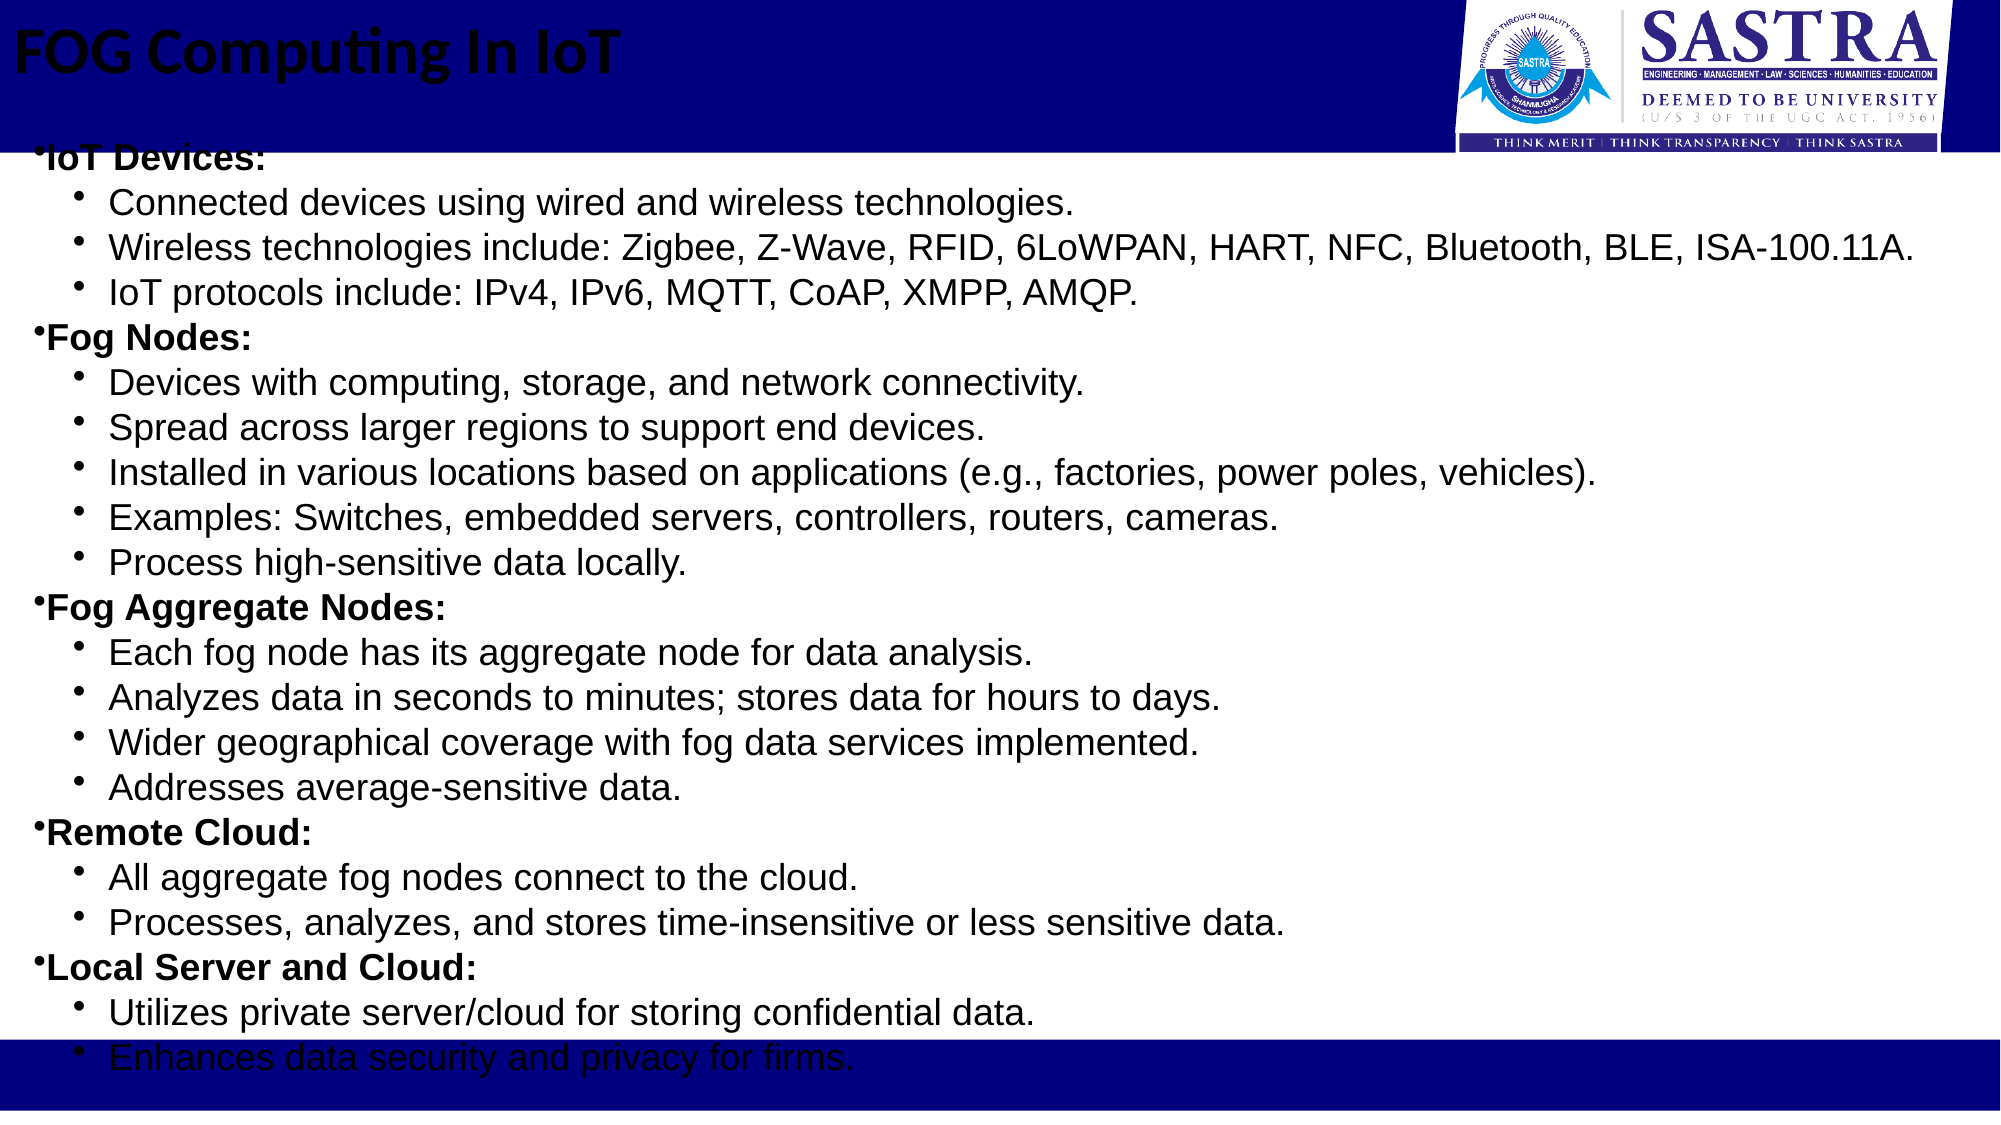

FOG Computing In IoT
IoT Devices:
Connected devices using wired and wireless technologies.
Wireless technologies include: Zigbee, Z-Wave, RFID, 6LoWPAN, HART, NFC, Bluetooth, BLE, ISA-100.11A.
IoT protocols include: IPv4, IPv6, MQTT, CoAP, XMPP, AMQP.
Fog Nodes:
Devices with computing, storage, and network connectivity.
Spread across larger regions to support end devices.
Installed in various locations based on applications (e.g., factories, power poles, vehicles).
Examples: Switches, embedded servers, controllers, routers, cameras.
Process high-sensitive data locally.
Fog Aggregate Nodes:
Each fog node has its aggregate node for data analysis.
Analyzes data in seconds to minutes; stores data for hours to days.
Wider geographical coverage with fog data services implemented.
Addresses average-sensitive data.
Remote Cloud:
All aggregate fog nodes connect to the cloud.
Processes, analyzes, and stores time-insensitive or less sensitive data.
Local Server and Cloud:
Utilizes private server/cloud for storing confidential data.
Enhances data security and privacy for firms.